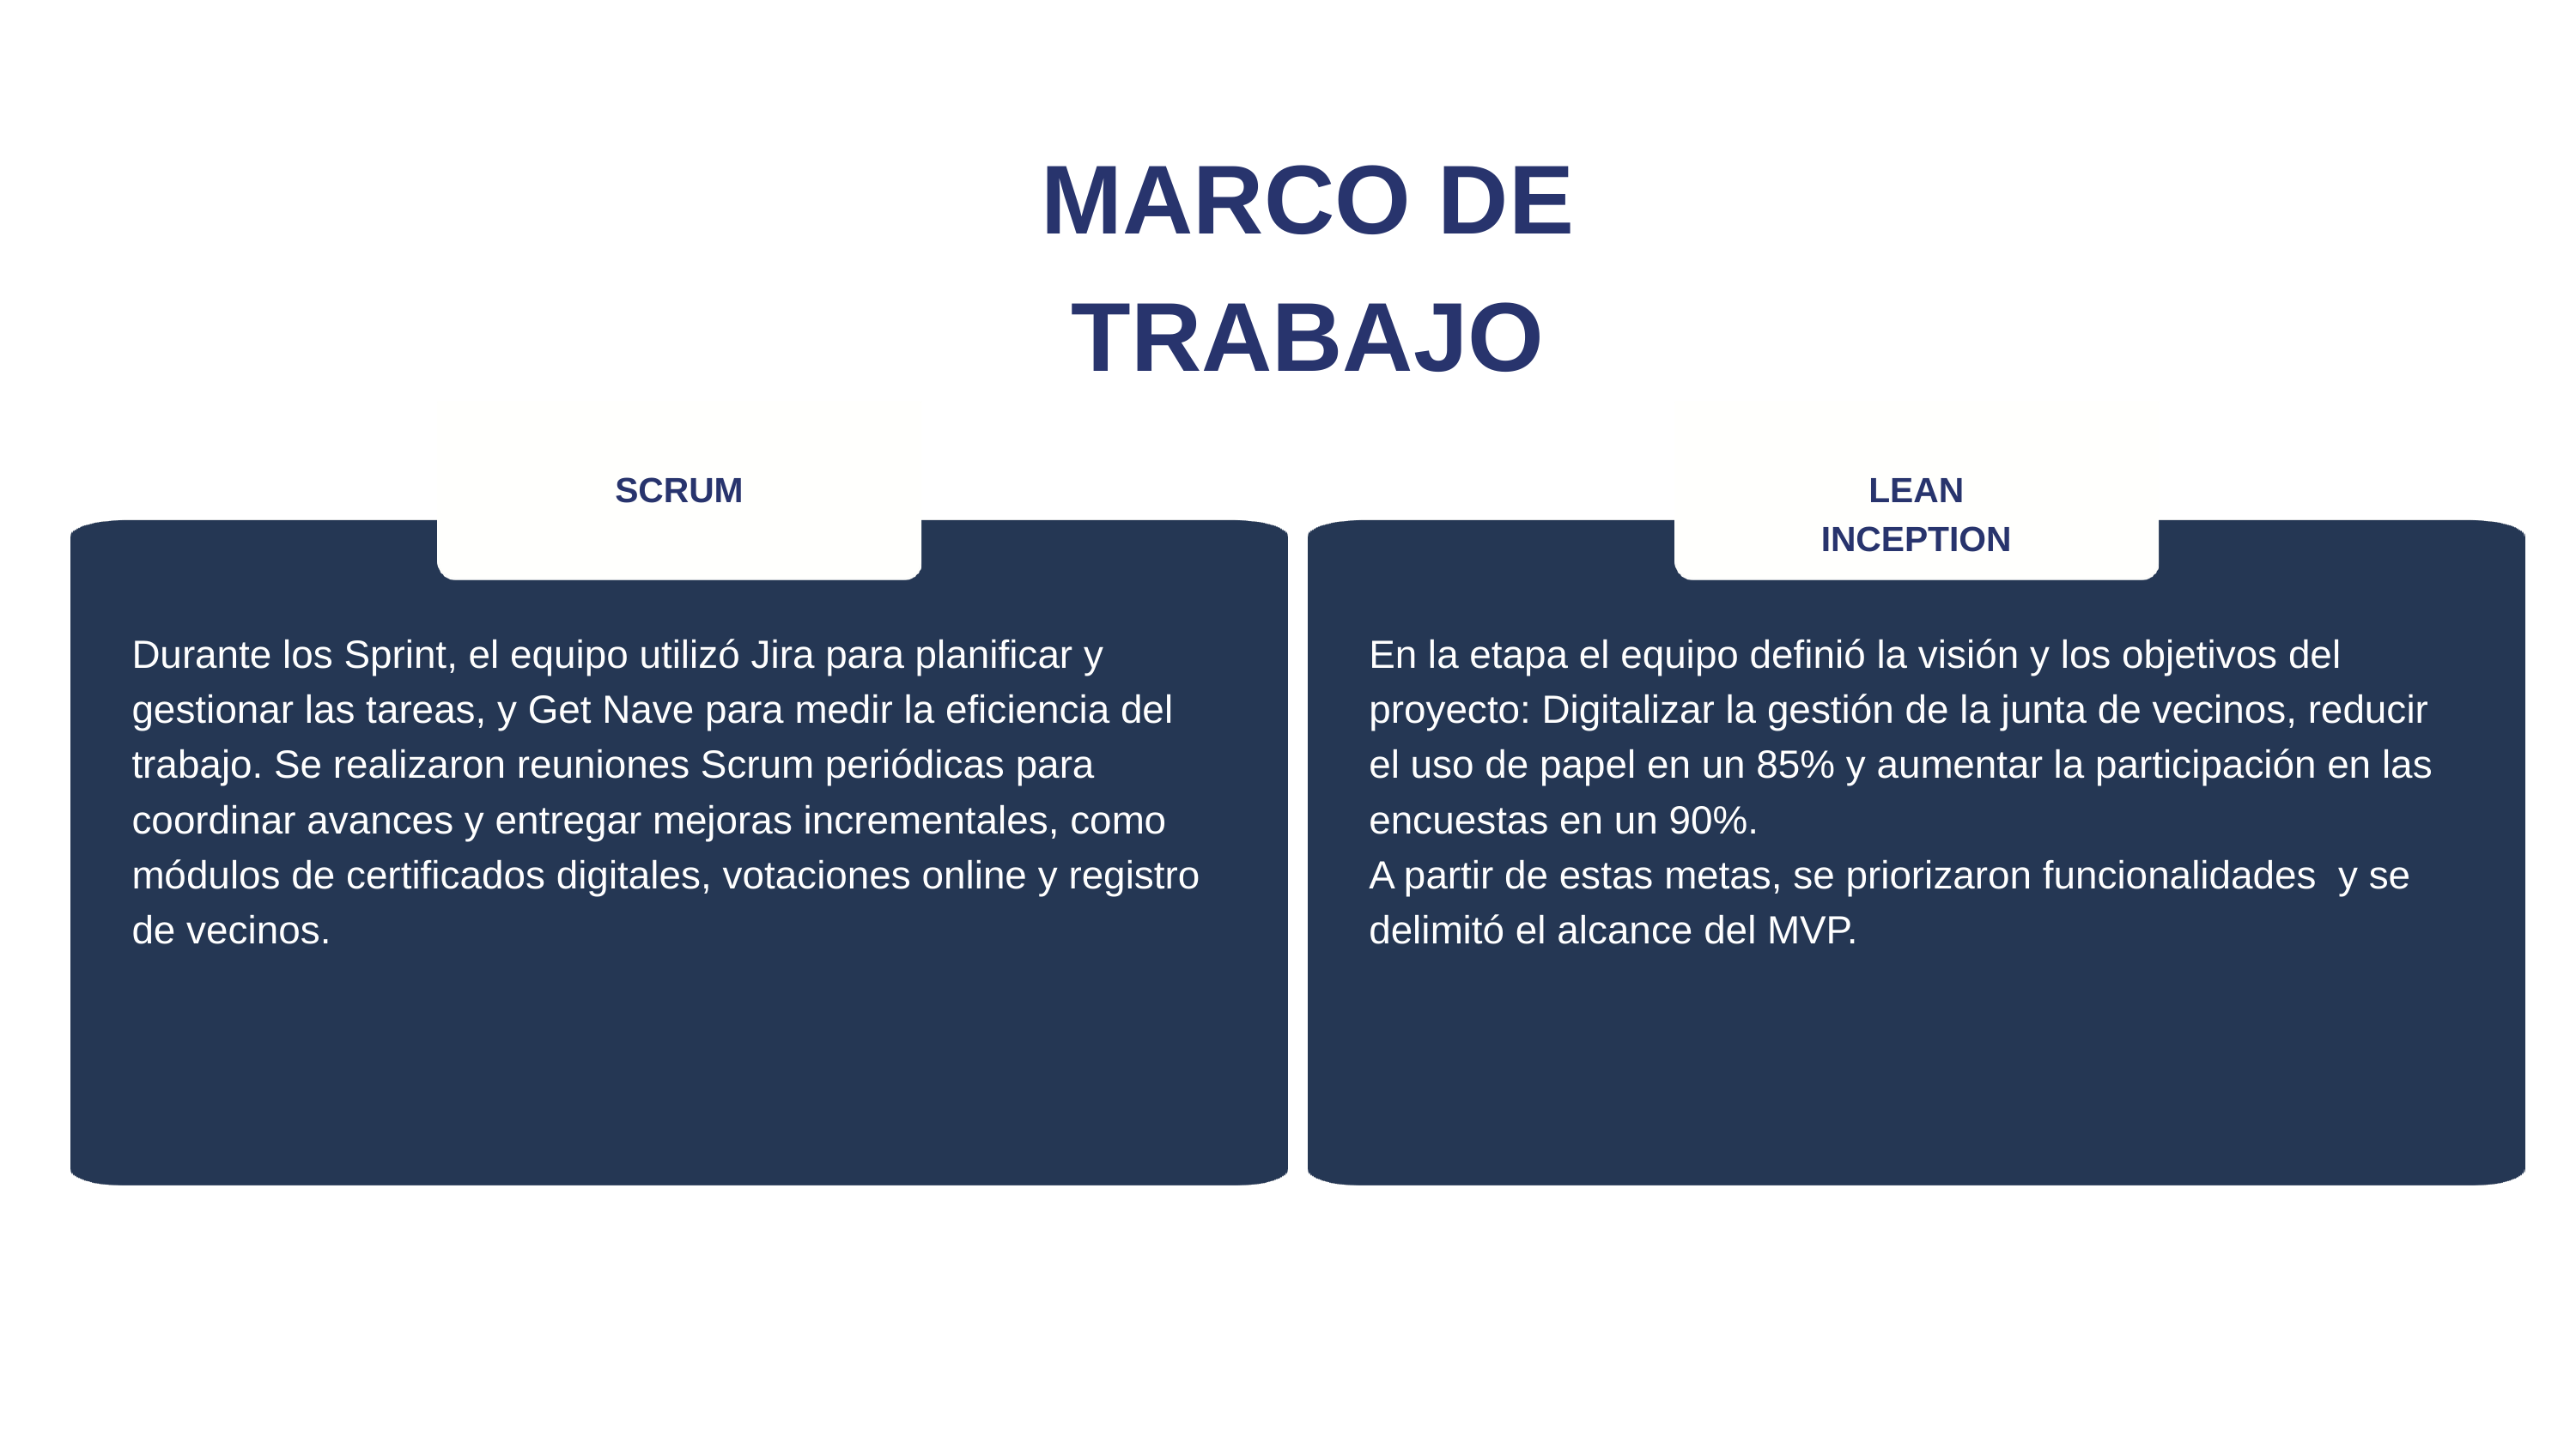

MARCO DE TRABAJO

SCRUM
LEAN INCEPTION
Durante los Sprint, el equipo utilizó Jira para planificar y gestionar las tareas, y Get Nave para medir la eficiencia del trabajo. Se realizaron reuniones Scrum periódicas para coordinar avances y entregar mejoras incrementales, como módulos de certificados digitales, votaciones online y registro de vecinos.
En la etapa el equipo definió la visión y los objetivos del proyecto: Digitalizar la gestión de la junta de vecinos, reducir el uso de papel en un 85% y aumentar la participación en las encuestas en un 90%.
A partir de estas metas, se priorizaron funcionalidades  y se delimitó el alcance del MVP.
Vecinity es una aplicación web que moderniza y simplifica la gestión de la junta de vecinos, permitiendo a los residentes inscribirse, obtener certificados y votar proyectos comunitarios de forma rápida, segura y accesible, reduciendo tiempos y asegurando trazabilidad en los procesos.